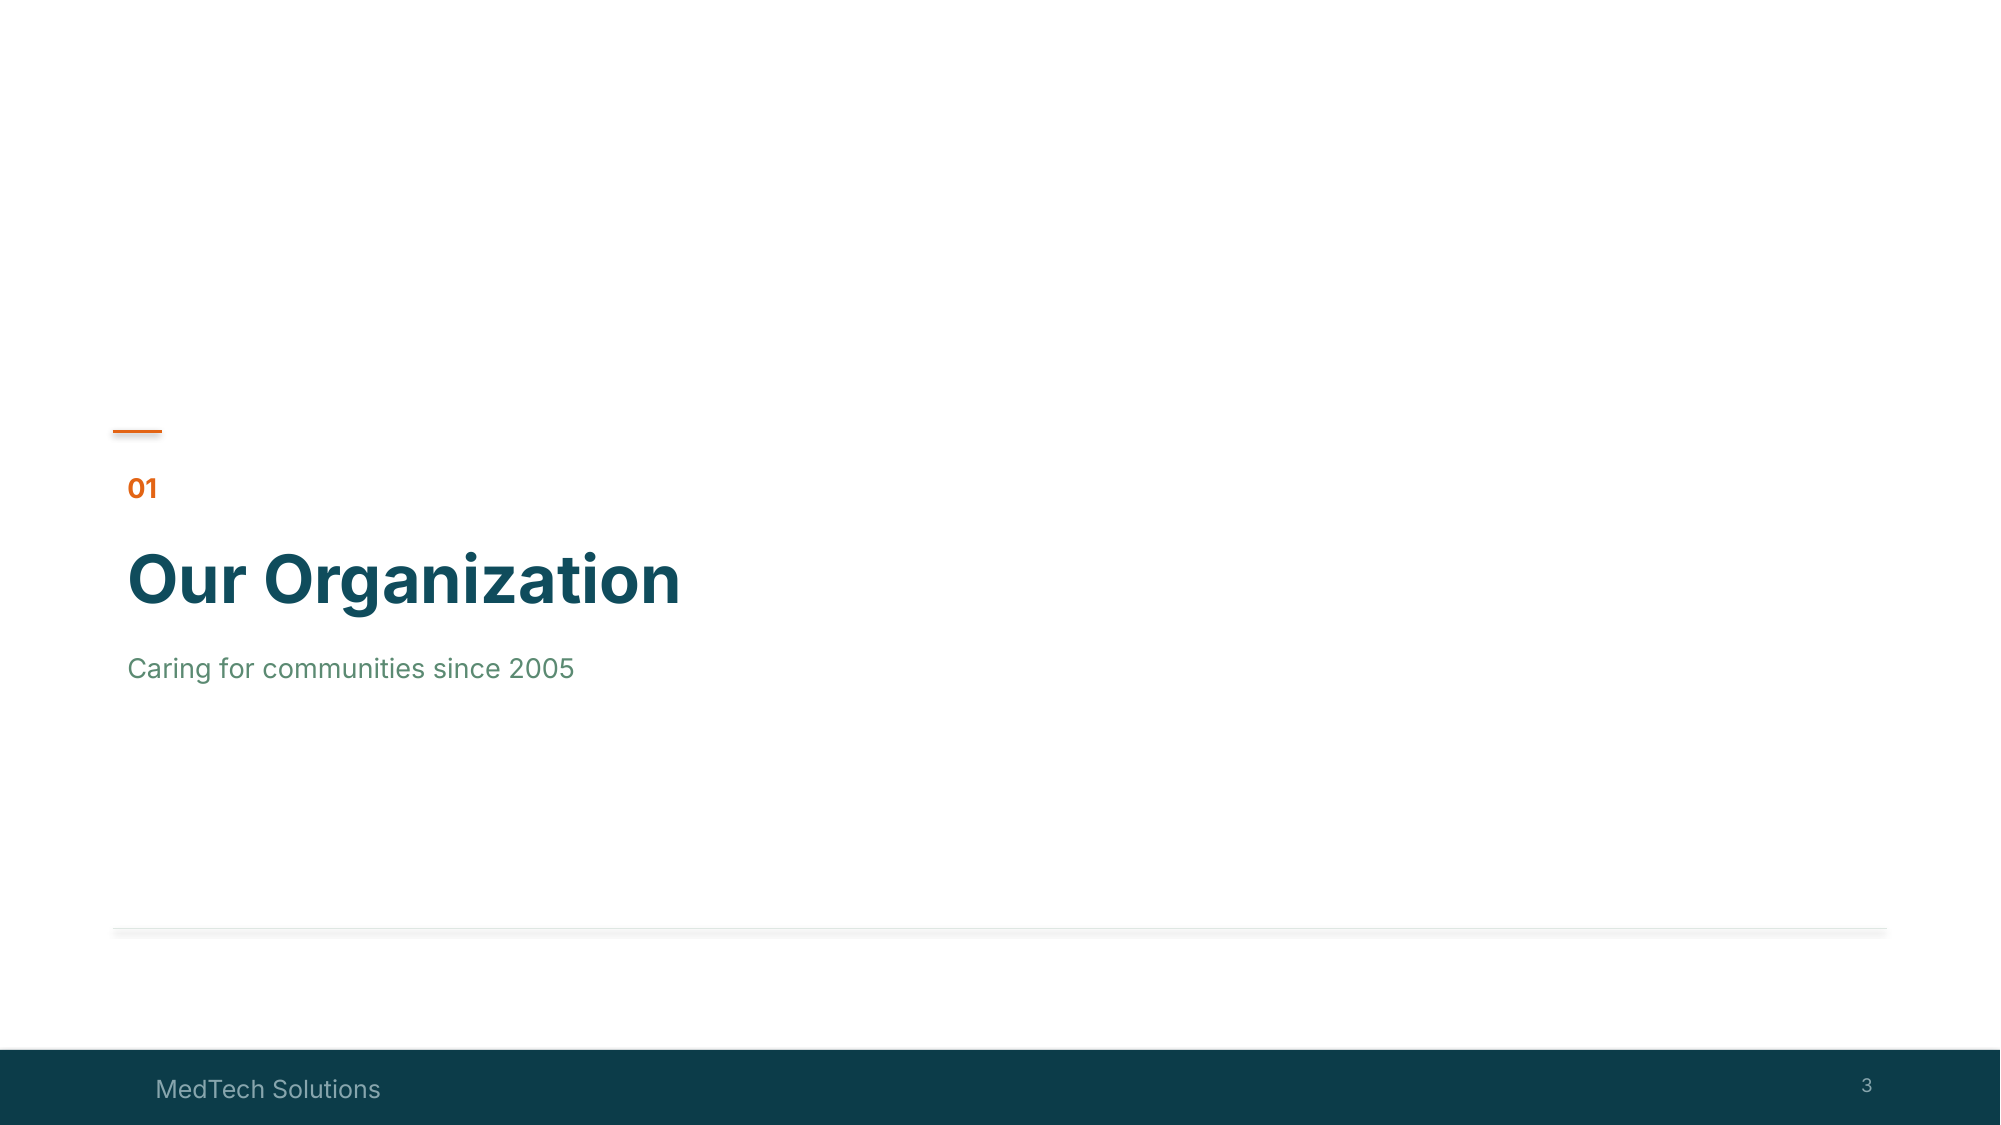

01
Our Organization
Caring for communities since 2005

MedTech Solutions
3